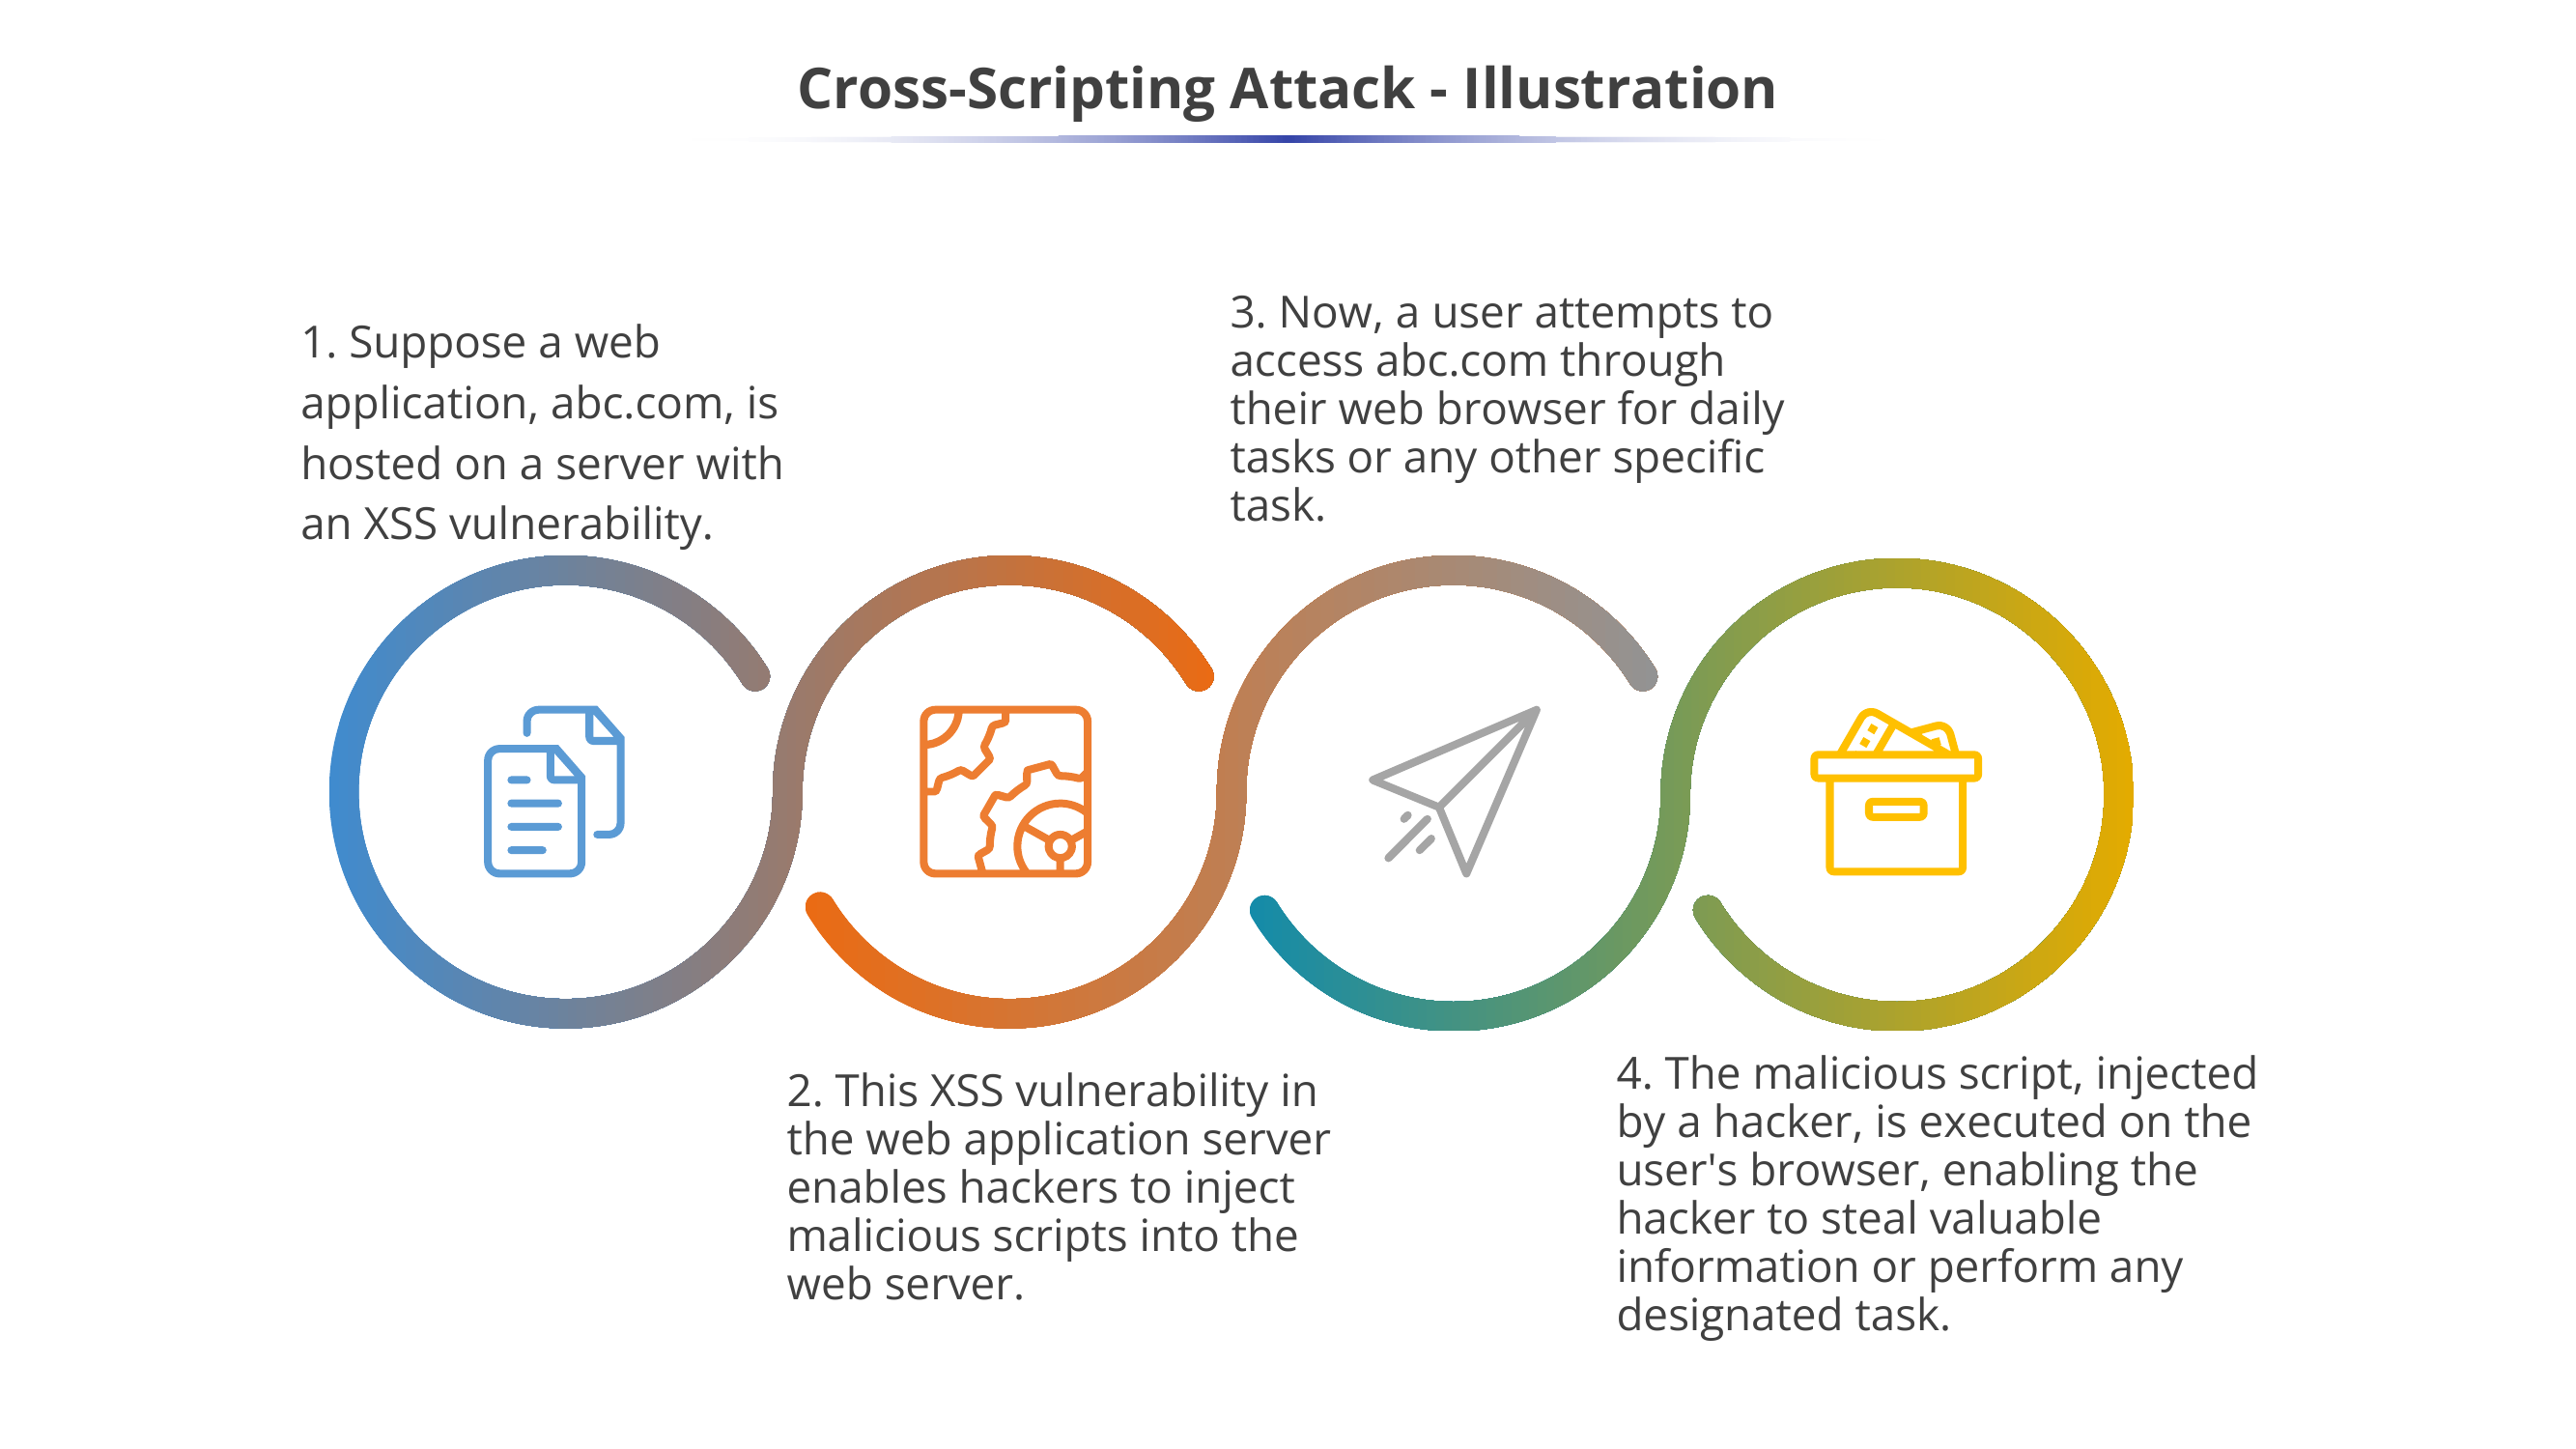

# Cross-Scripting Attack - Illustration

3. Now, a user attempts to access abc.com through their web browser for daily tasks or any other specific task.
1. Suppose a web application, abc.com, is hosted on a server with an XSS vulnerability.

4. The malicious script, injected by a hacker, is executed on the user's browser, enabling the hacker to steal valuable information or perform any designated task.
2. This XSS vulnerability in the web application server enables hackers to inject malicious scripts into the web server.